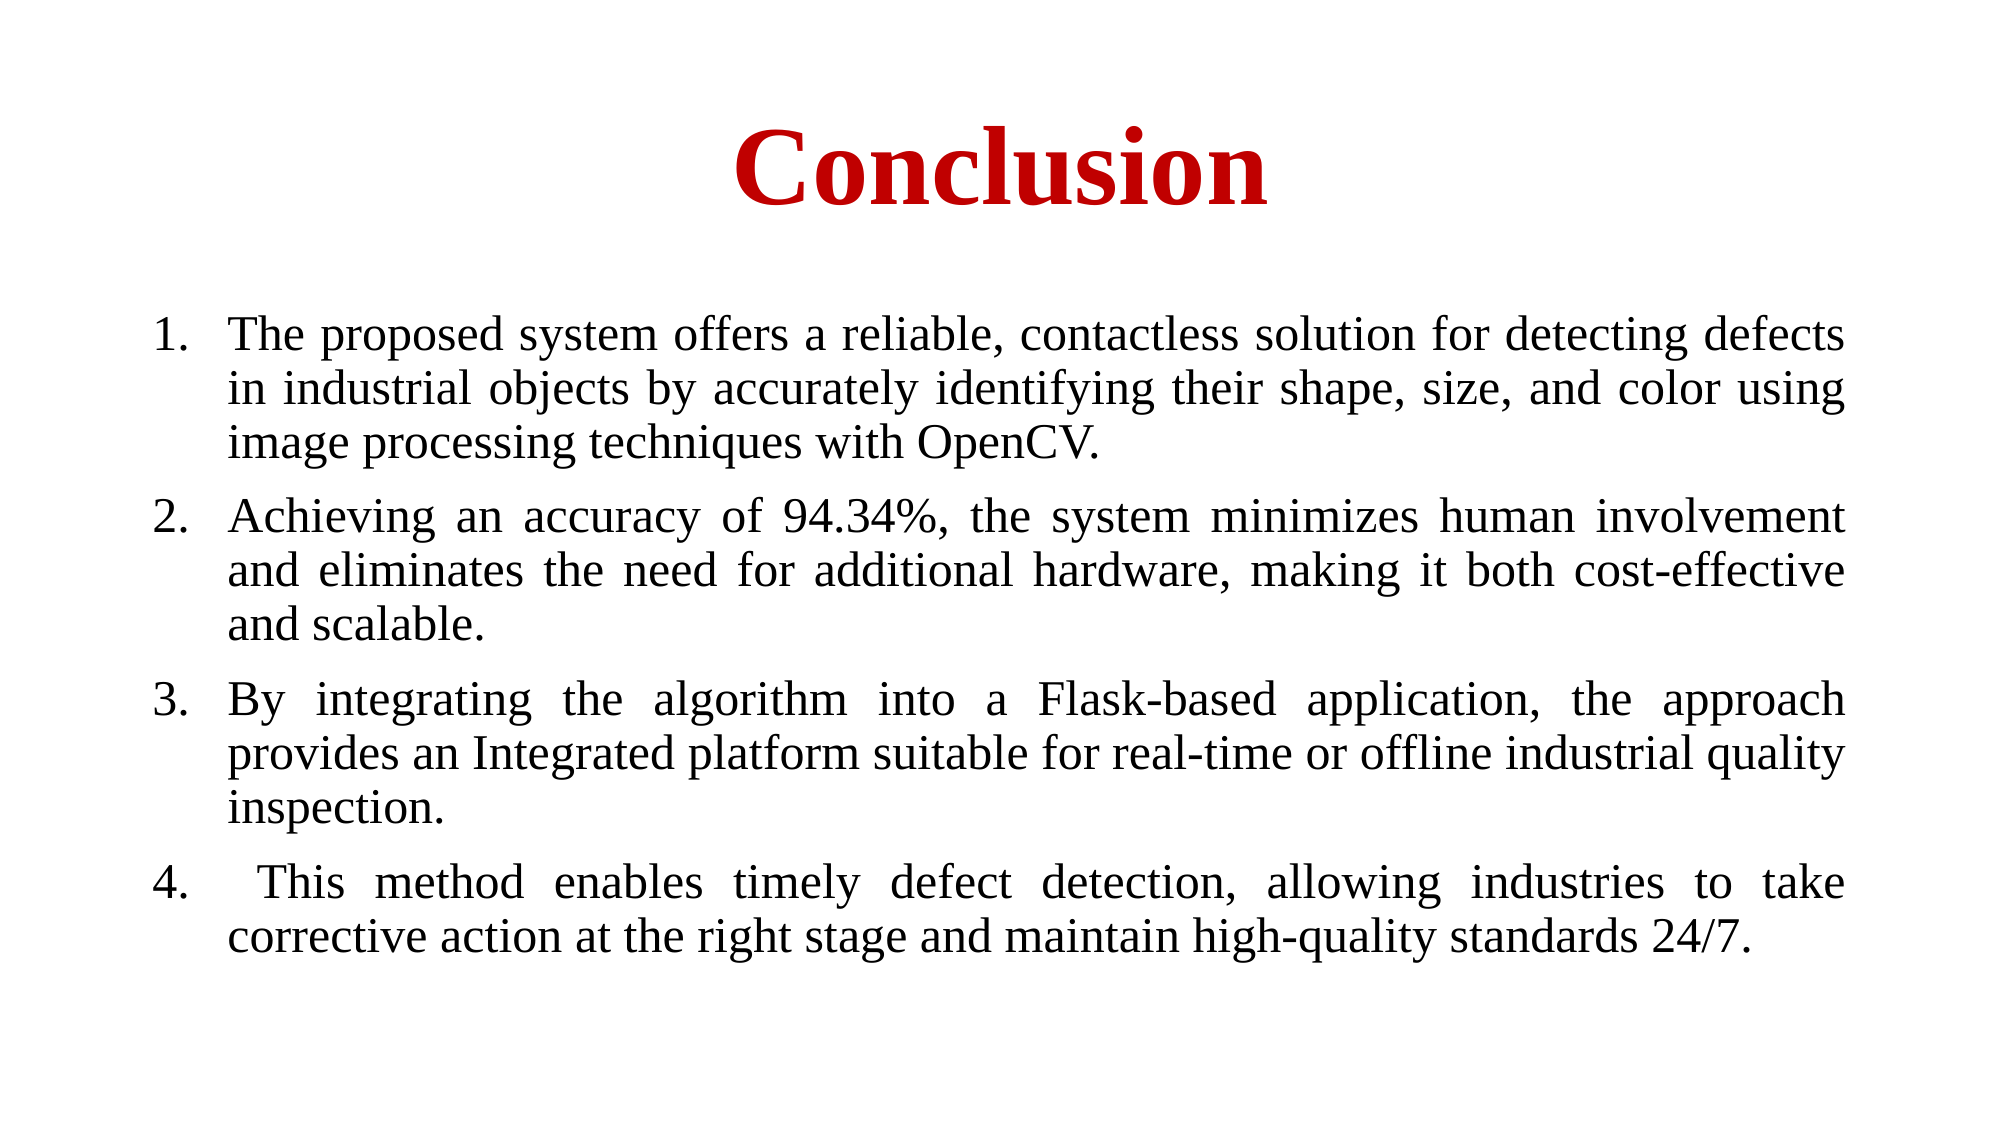

# Conclusion
The proposed system offers a reliable, contactless solution for detecting defects in industrial objects by accurately identifying their shape, size, and color using image processing techniques with OpenCV.
Achieving an accuracy of 94.34%, the system minimizes human involvement and eliminates the need for additional hardware, making it both cost-effective and scalable.
By integrating the algorithm into a Flask-based application, the approach provides an Integrated platform suitable for real-time or offline industrial quality inspection.
 This method enables timely defect detection, allowing industries to take corrective action at the right stage and maintain high-quality standards 24/7.